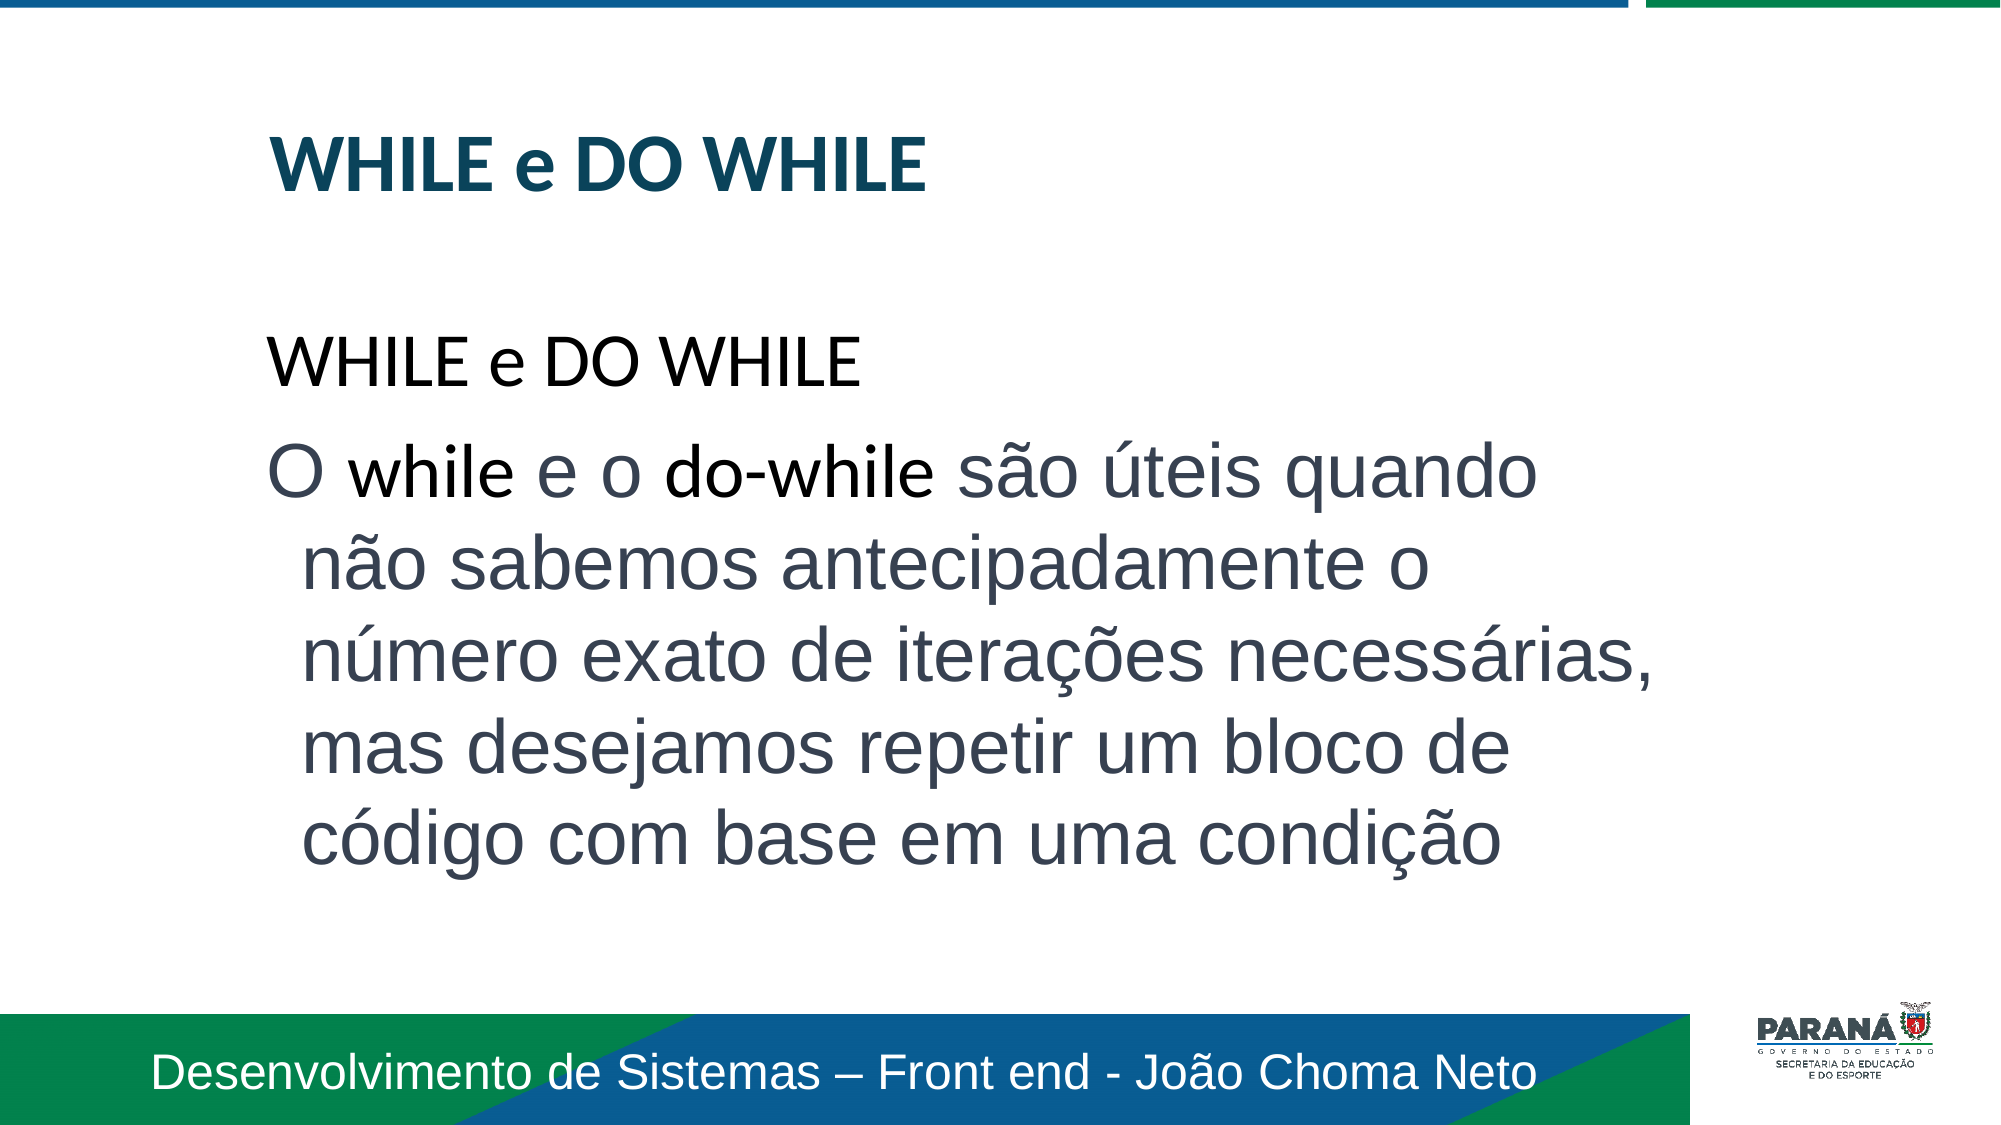

WHILE e DO WHILE
WHILE e DO WHILE
O while e o do-while são úteis quando não sabemos antecipadamente o número exato de iterações necessárias, mas desejamos repetir um bloco de código com base em uma condição